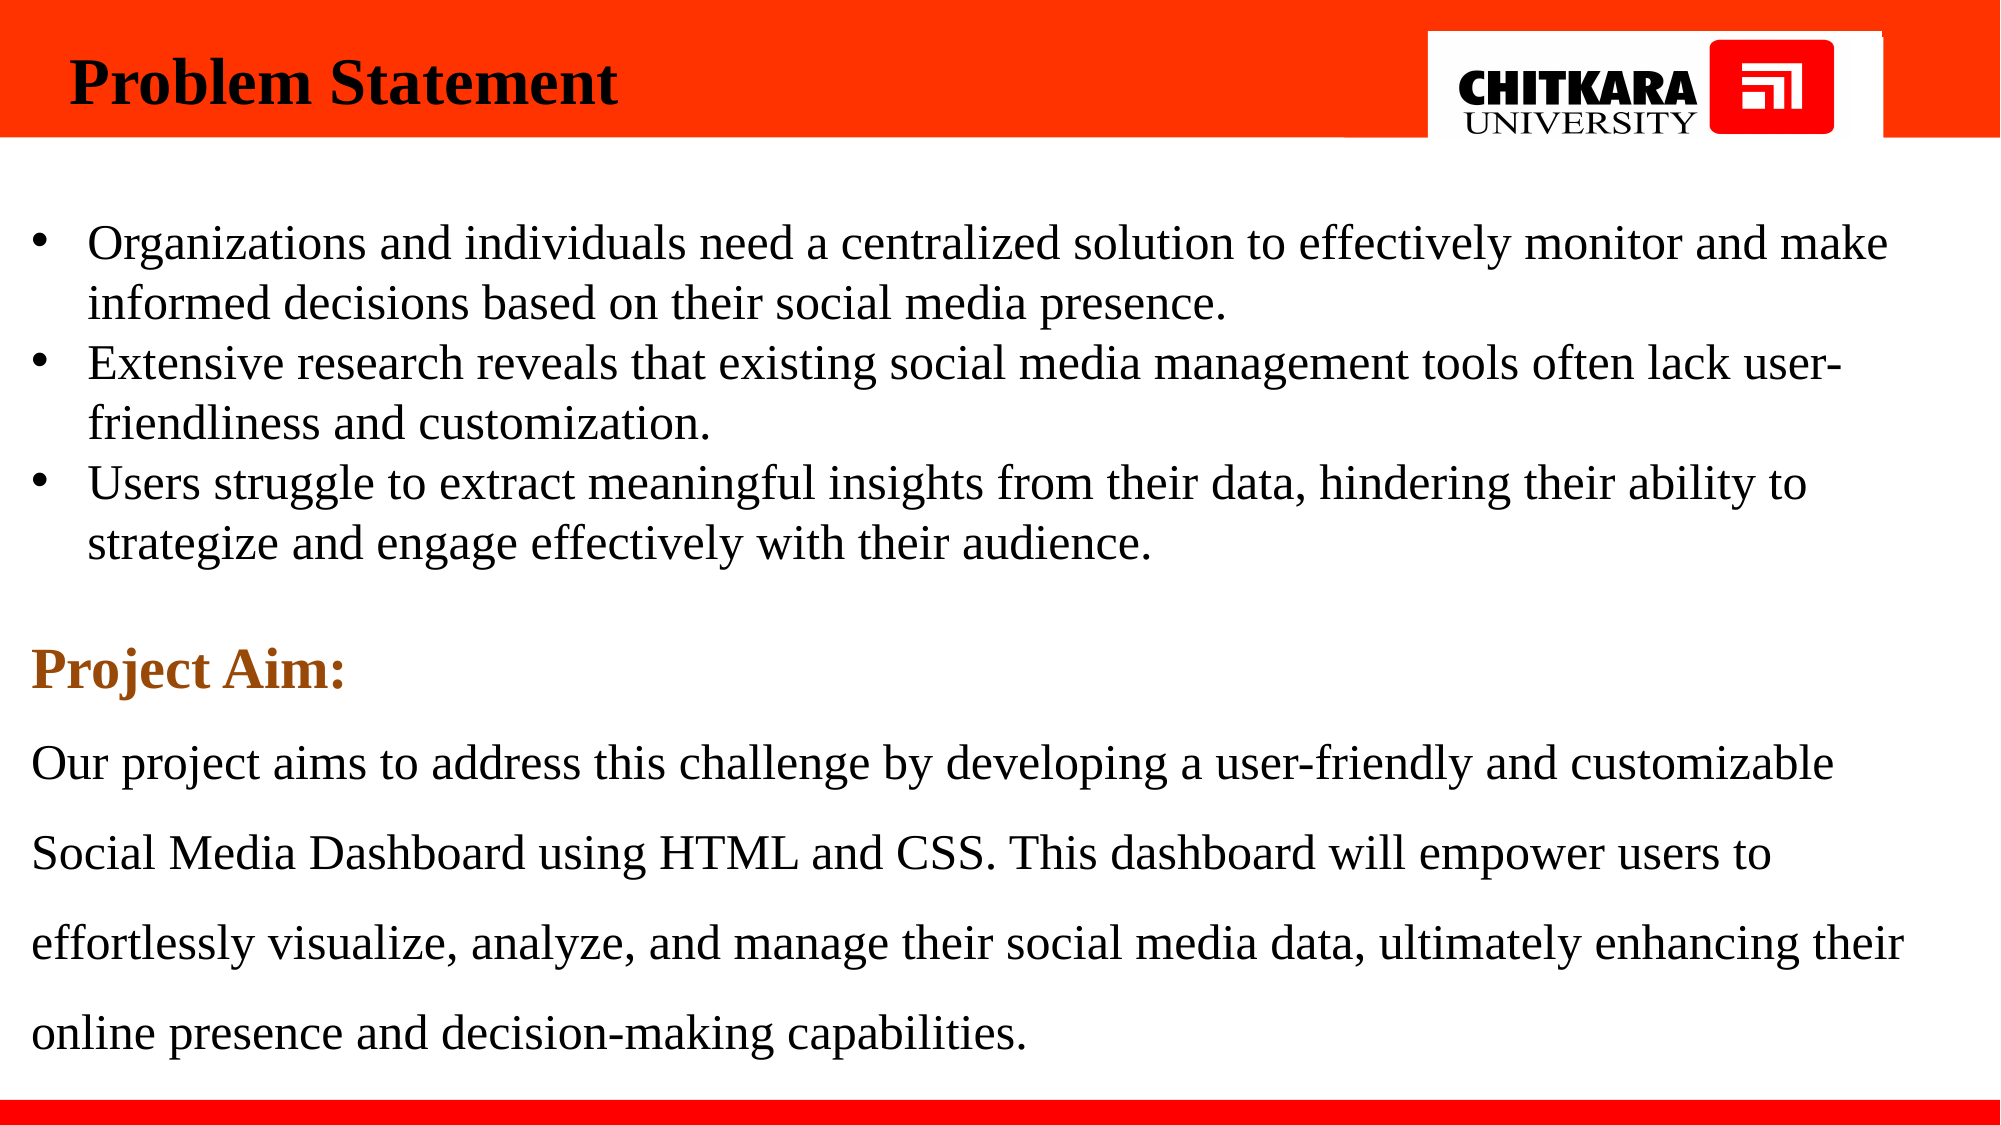

Problem Statement
Organizations and individuals need a centralized solution to effectively monitor and make informed decisions based on their social media presence.
Extensive research reveals that existing social media management tools often lack user-friendliness and customization.
Users struggle to extract meaningful insights from their data, hindering their ability to strategize and engage effectively with their audience.

Project Aim:
Our project aims to address this challenge by developing a user-friendly and customizable Social Media Dashboard using HTML and CSS. This dashboard will empower users to effortlessly visualize, analyze, and manage their social media data, ultimately enhancing their online presence and decision-making capabilities.